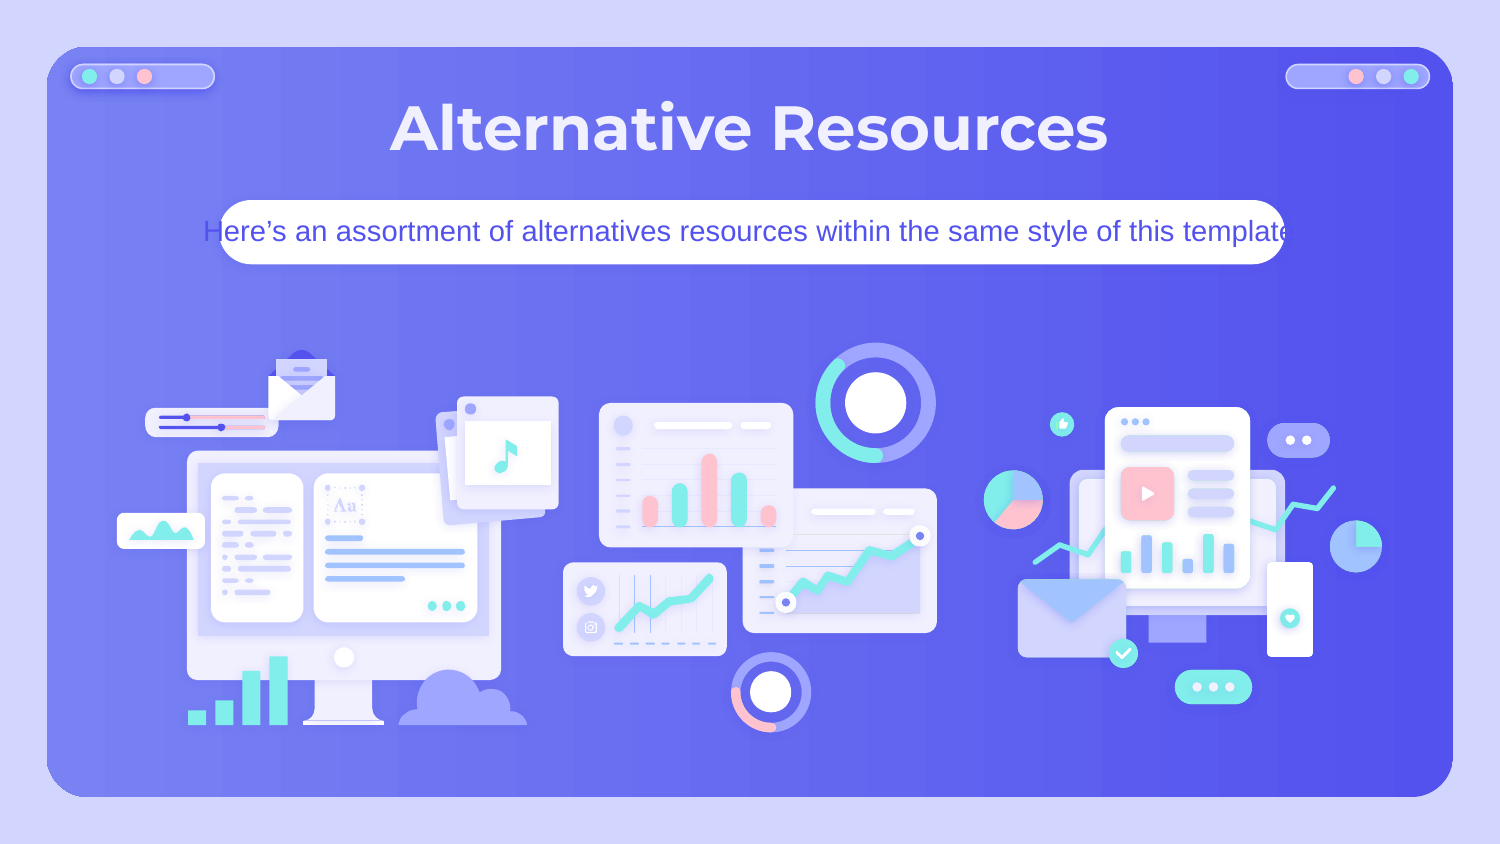

# Alternative Resources
Here’s an assortment of alternatives resources within the same style of this template